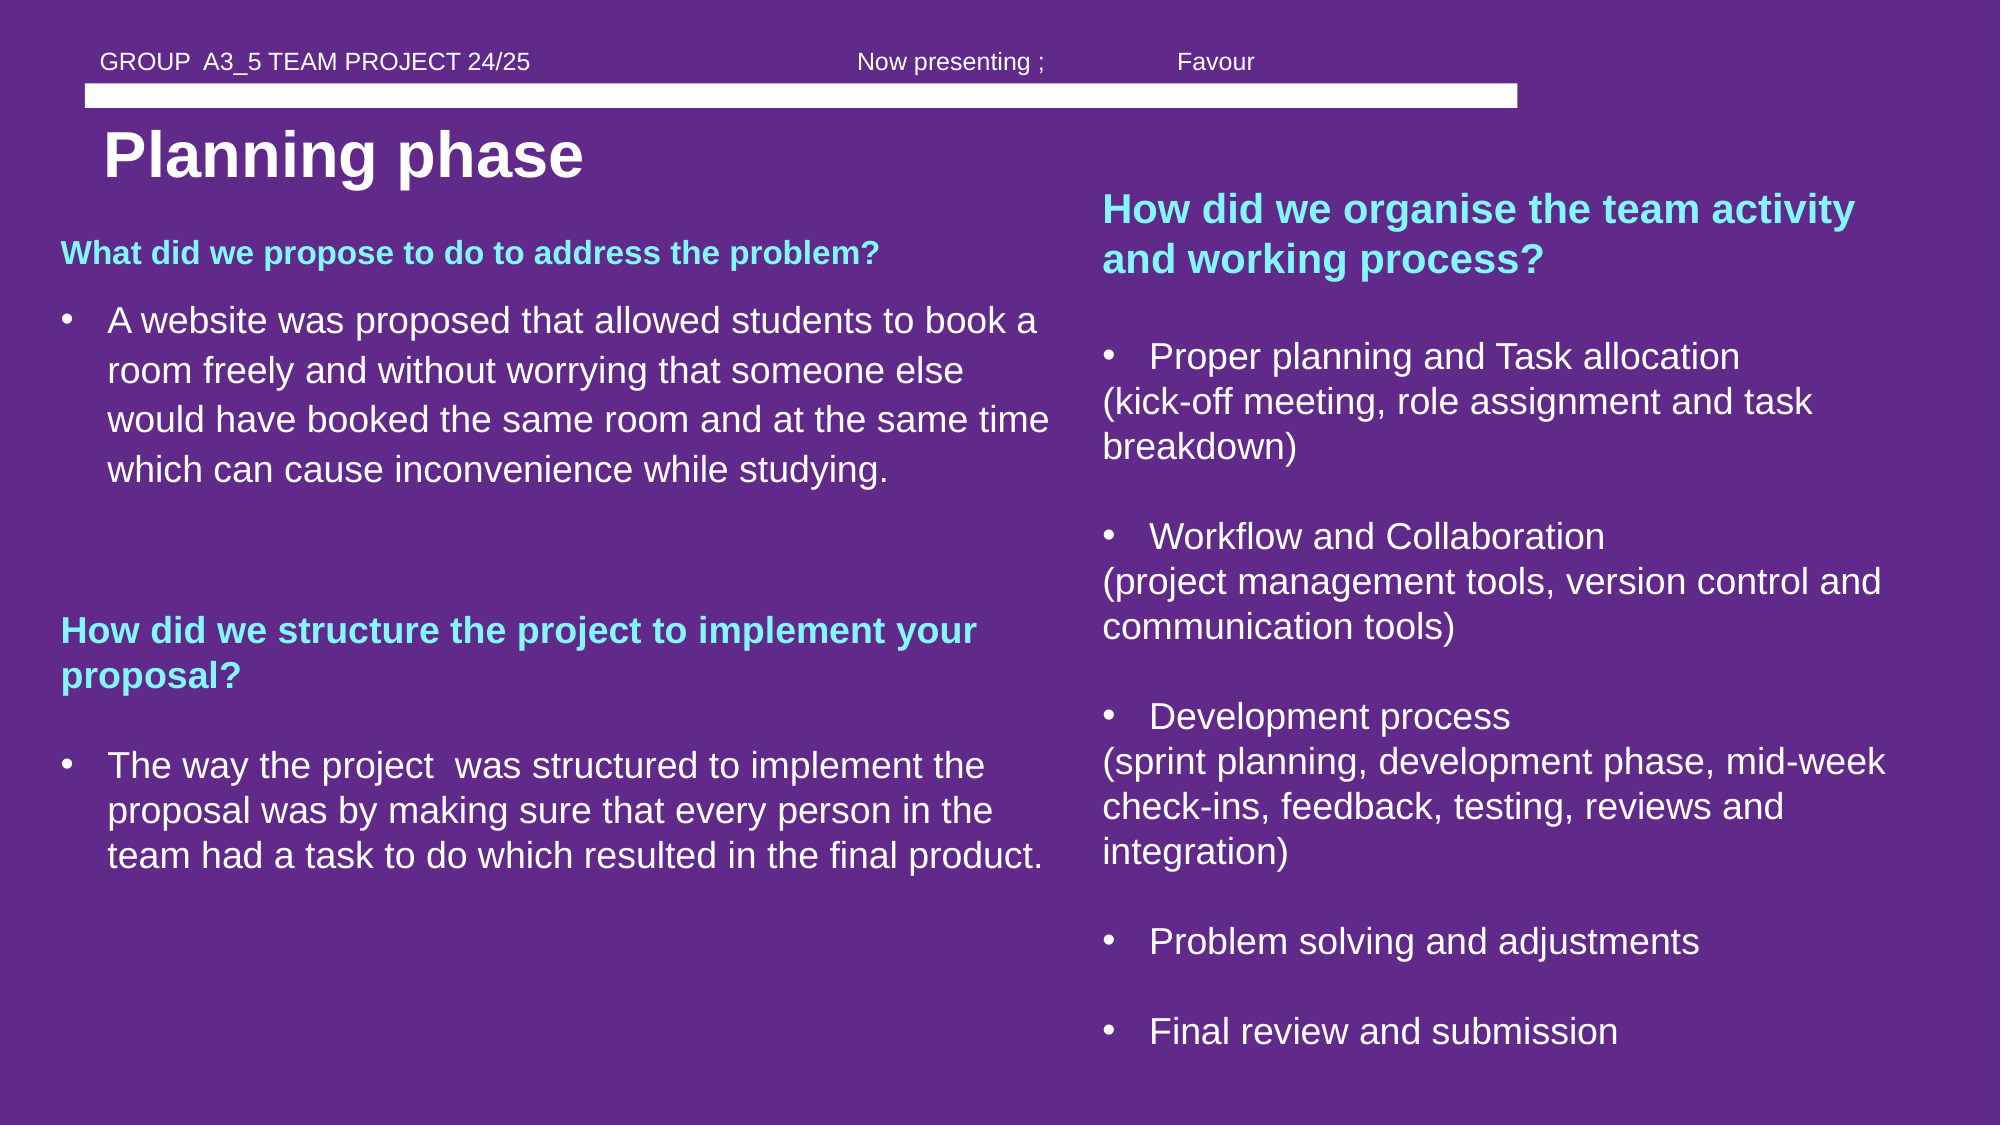

Now presenting ;
Favour
GROUP  A3_5 TEAM PROJECT 24/25

# Planning phase
How did we organise the team activity and working process?

Proper planning and Task allocation
(kick-off meeting, role assignment and task breakdown)

Workflow and Collaboration
(project management tools, version control and  communication tools)

Development process
(sprint planning, development phase, mid-week check-ins, feedback, testing, reviews and integration)

Problem solving and adjustments

Final review and submission

What did we propose to do to address the problem?
A website was proposed that allowed students to book a room freely and without worrying that someone else would have booked the same room and at the same time which can cause inconvenience while studying.

How did we structure the project to implement your proposal?

The way the project  was structured to implement the proposal was by making sure that every person in the team had a task to do which resulted in the final product.